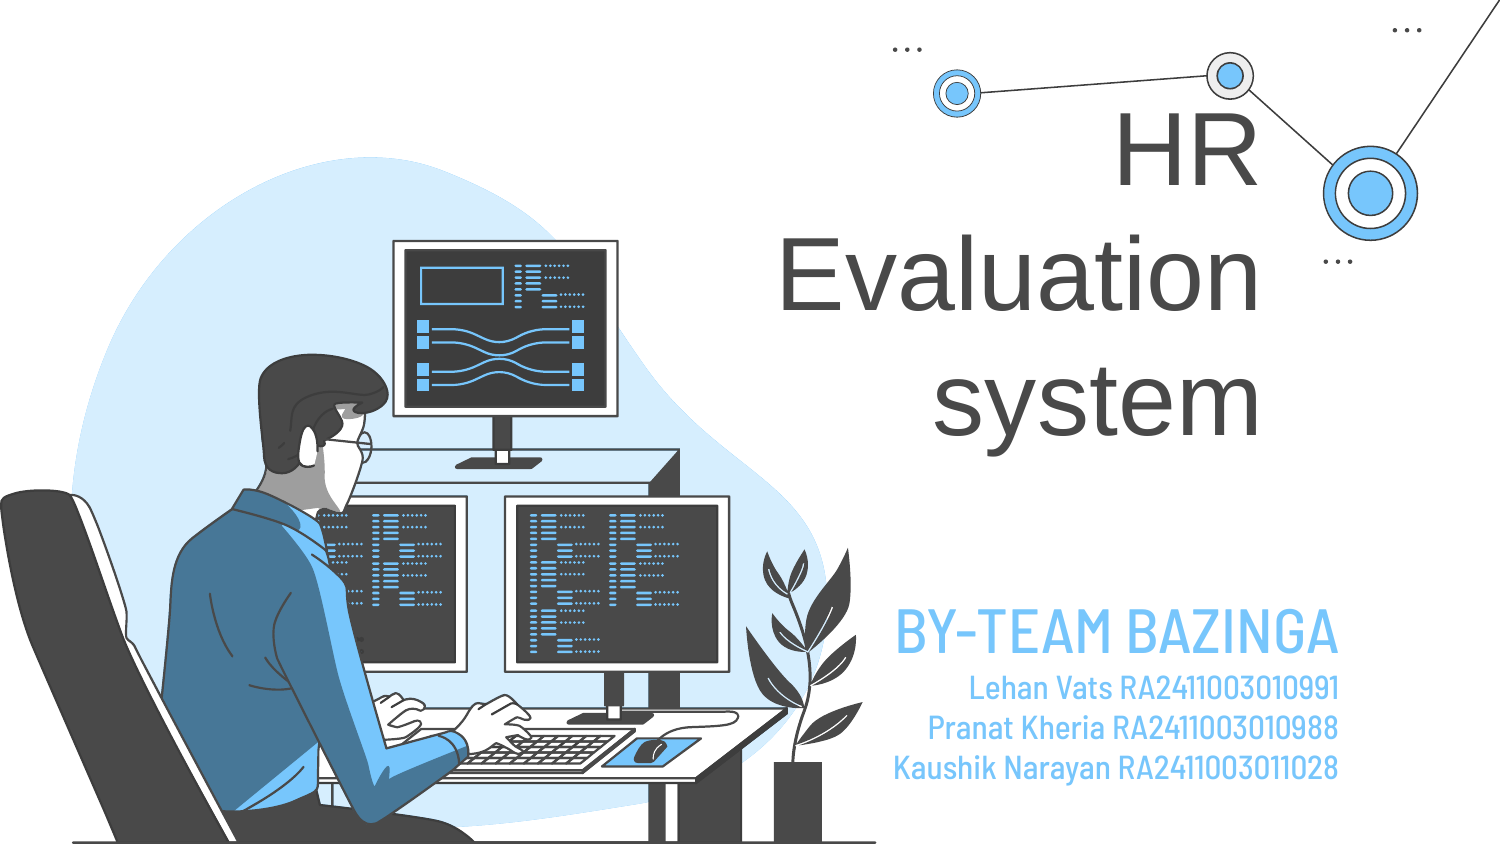

# HR Evaluation system
BY-TEAM BAZINGA
Lehan Vats RA2411003010991
Pranat Kheria RA2411003010988
Kaushik Narayan RA2411003011028